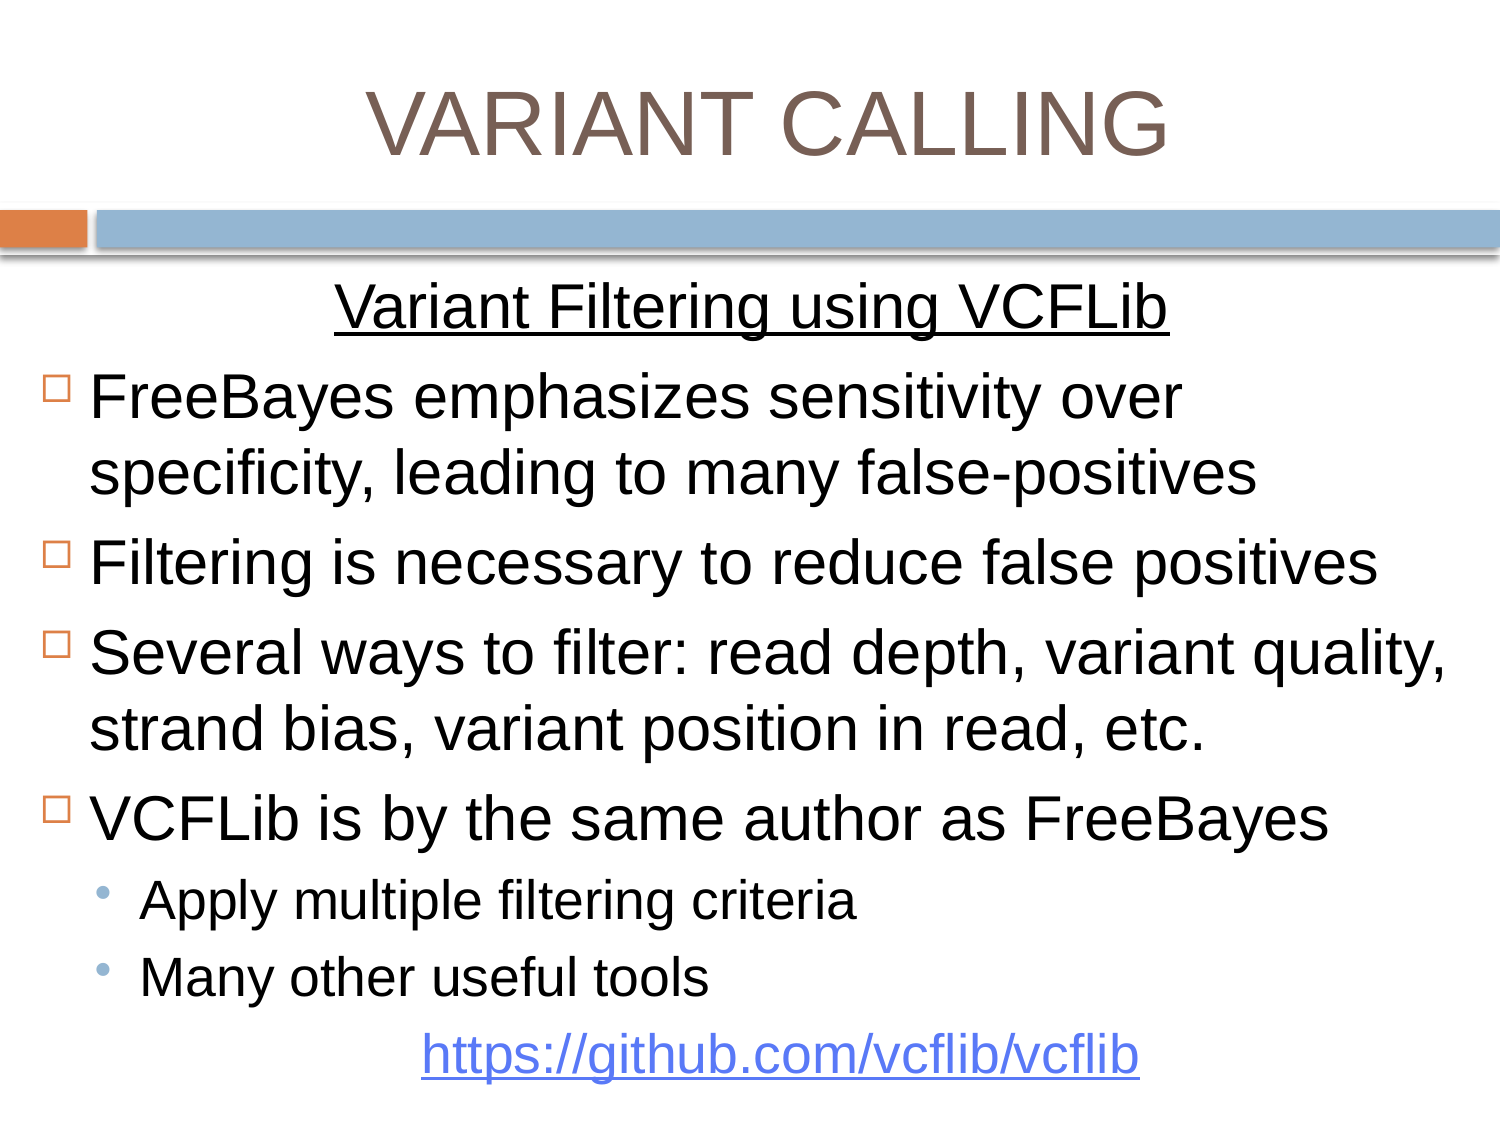

# VARIANT CALLING
Variant Filtering using VCFLib
FreeBayes emphasizes sensitivity over specificity, leading to many false-positives
Filtering is necessary to reduce false positives
Several ways to filter: read depth, variant quality, strand bias, variant position in read, etc.
VCFLib is by the same author as FreeBayes
Apply multiple filtering criteria
Many other useful tools
https://github.com/vcflib/vcflib